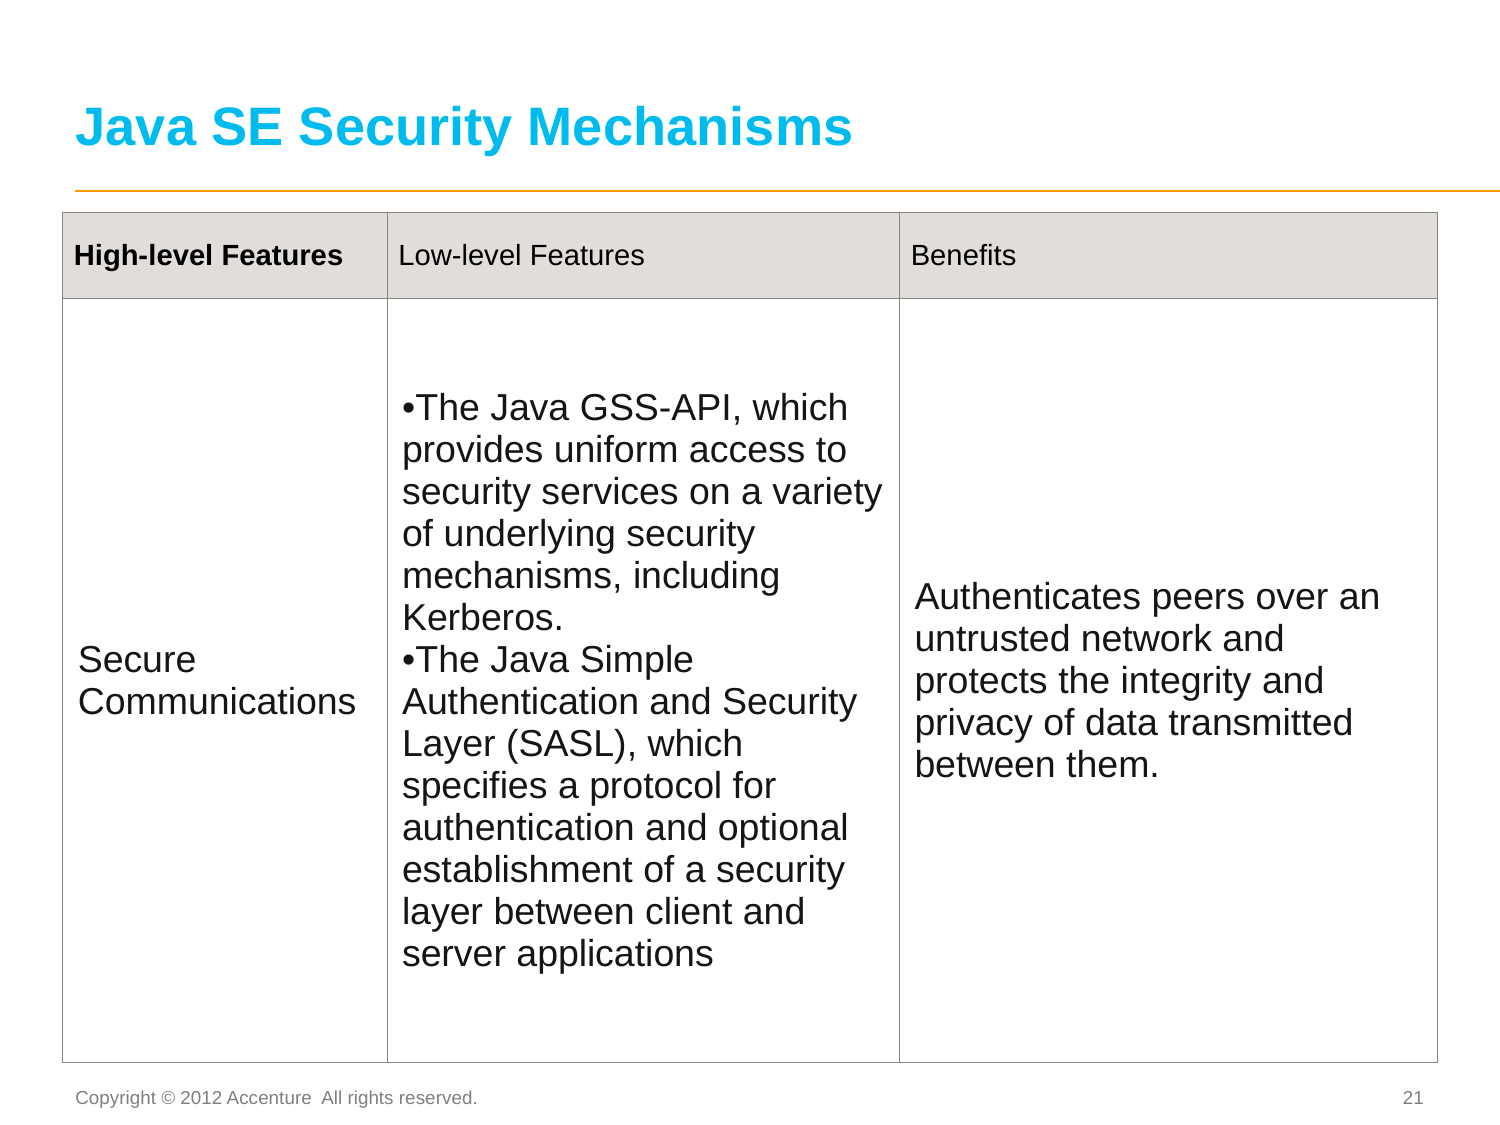

# Java SE Security Mechanisms
| High-level Features | Low-level Features | Benefits |
| --- | --- | --- |
| Secure Communications | The Java GSS-API, which provides uniform access to security services on a variety of underlying security mechanisms, including Kerberos. The Java Simple Authentication and Security Layer (SASL), which specifies a protocol for authentication and optional establishment of a security layer between client and server applications | Authenticates peers over an untrusted network and protects the integrity and privacy of data transmitted between them. |